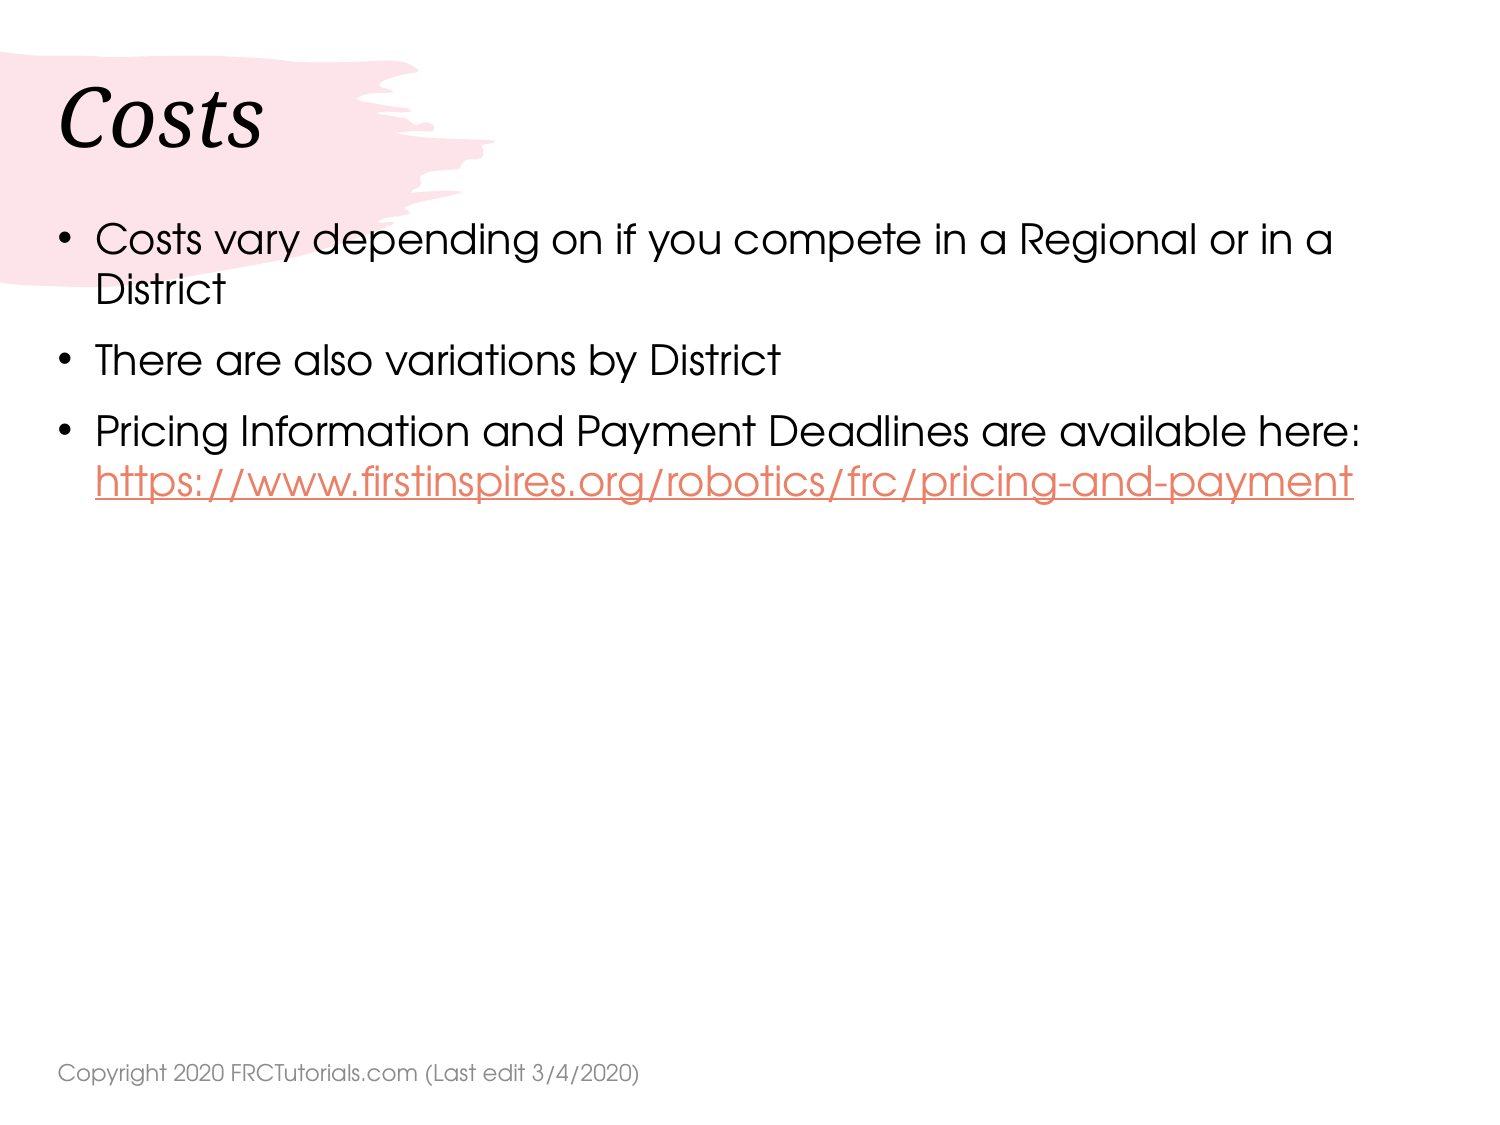

# Costs
Costs vary depending on if you compete in a Regional or in a District
There are also variations by District
Pricing Information and Payment Deadlines are available here: https://www.firstinspires.org/robotics/frc/pricing-and-payment
Copyright 2020 FRCTutorials.com (Last edit 3/4/2020)